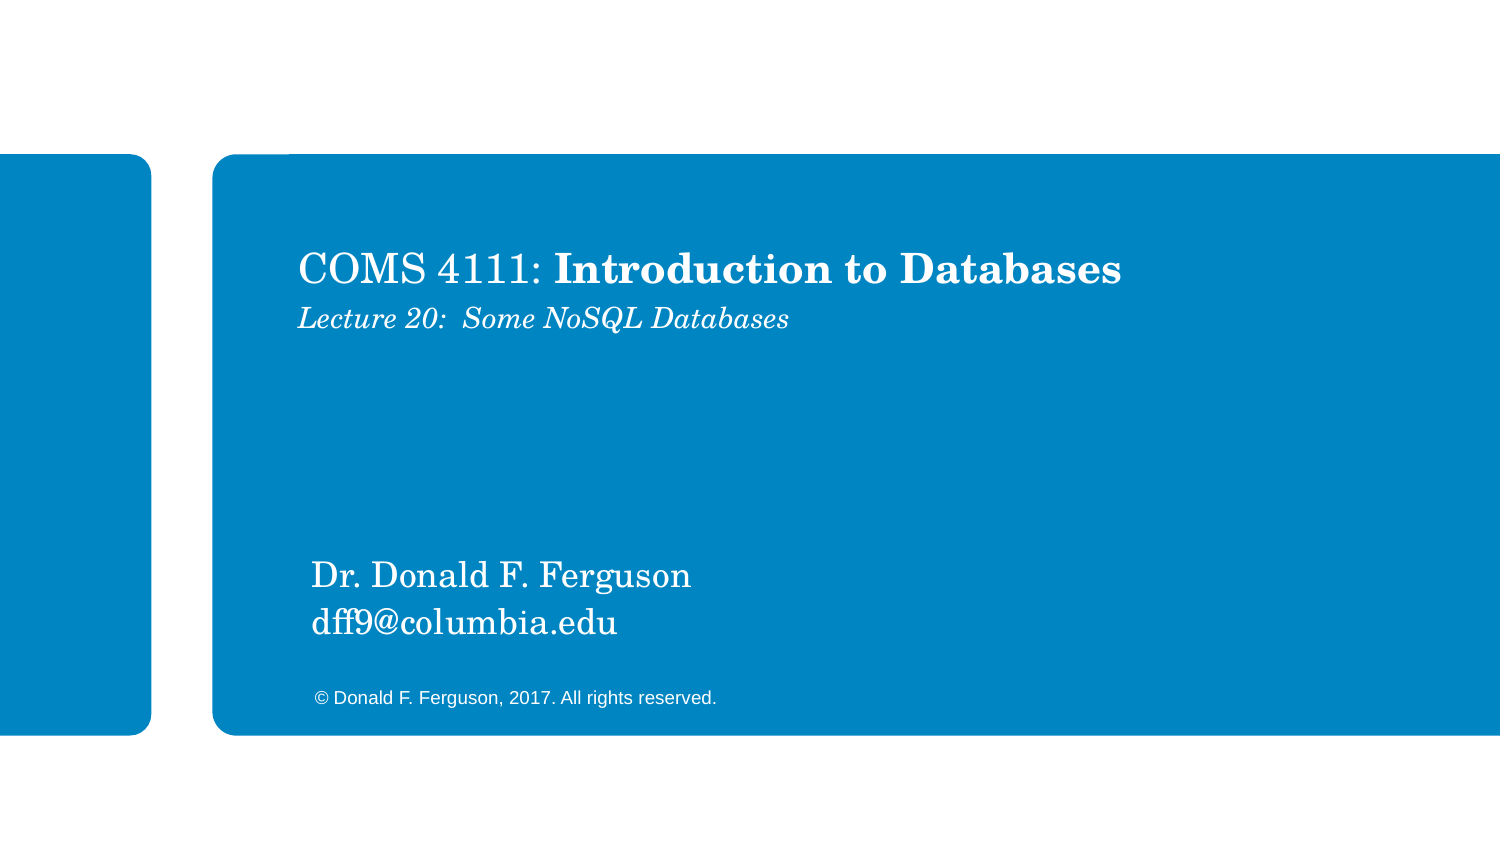

COMS 4111: Introduction to Databases
Lecture 20:  Some NoSQL Databases
Dr. Donald F. Ferguson
dff9@columbia.edu